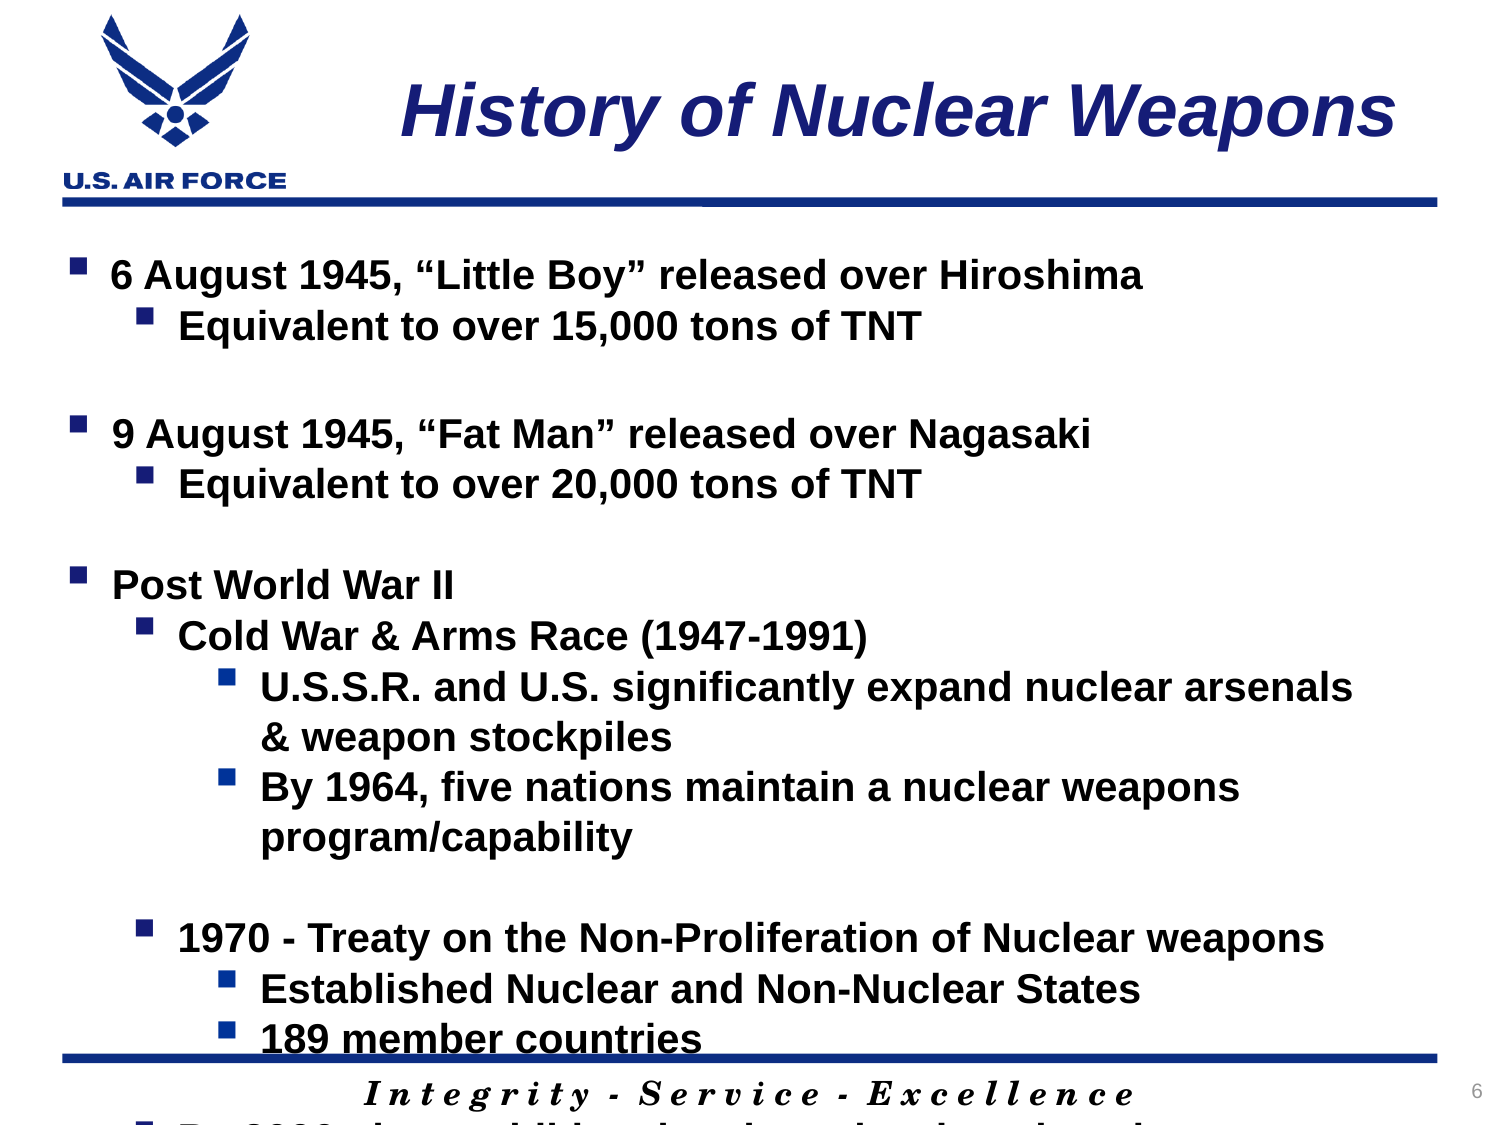

# History of Nuclear Weapons
6 August 1945, “Little Boy” released over Hiroshima
Equivalent to over 15,000 tons of TNT

9 August 1945, “Fat Man” released over Nagasaki
Equivalent to over 20,000 tons of TNT

Post World War II
Cold War & Arms Race (1947-1991)
U.S.S.R. and U.S. significantly expand nuclear arsenals & weapon stockpiles
By 1964, five nations maintain a nuclear weapons program/capability

1970 - Treaty on the Non-Proliferation of Nuclear weapons
Established Nuclear and Non-Nuclear States
189 member countries

By 2006, three additional nations developed nuclear weapons

6